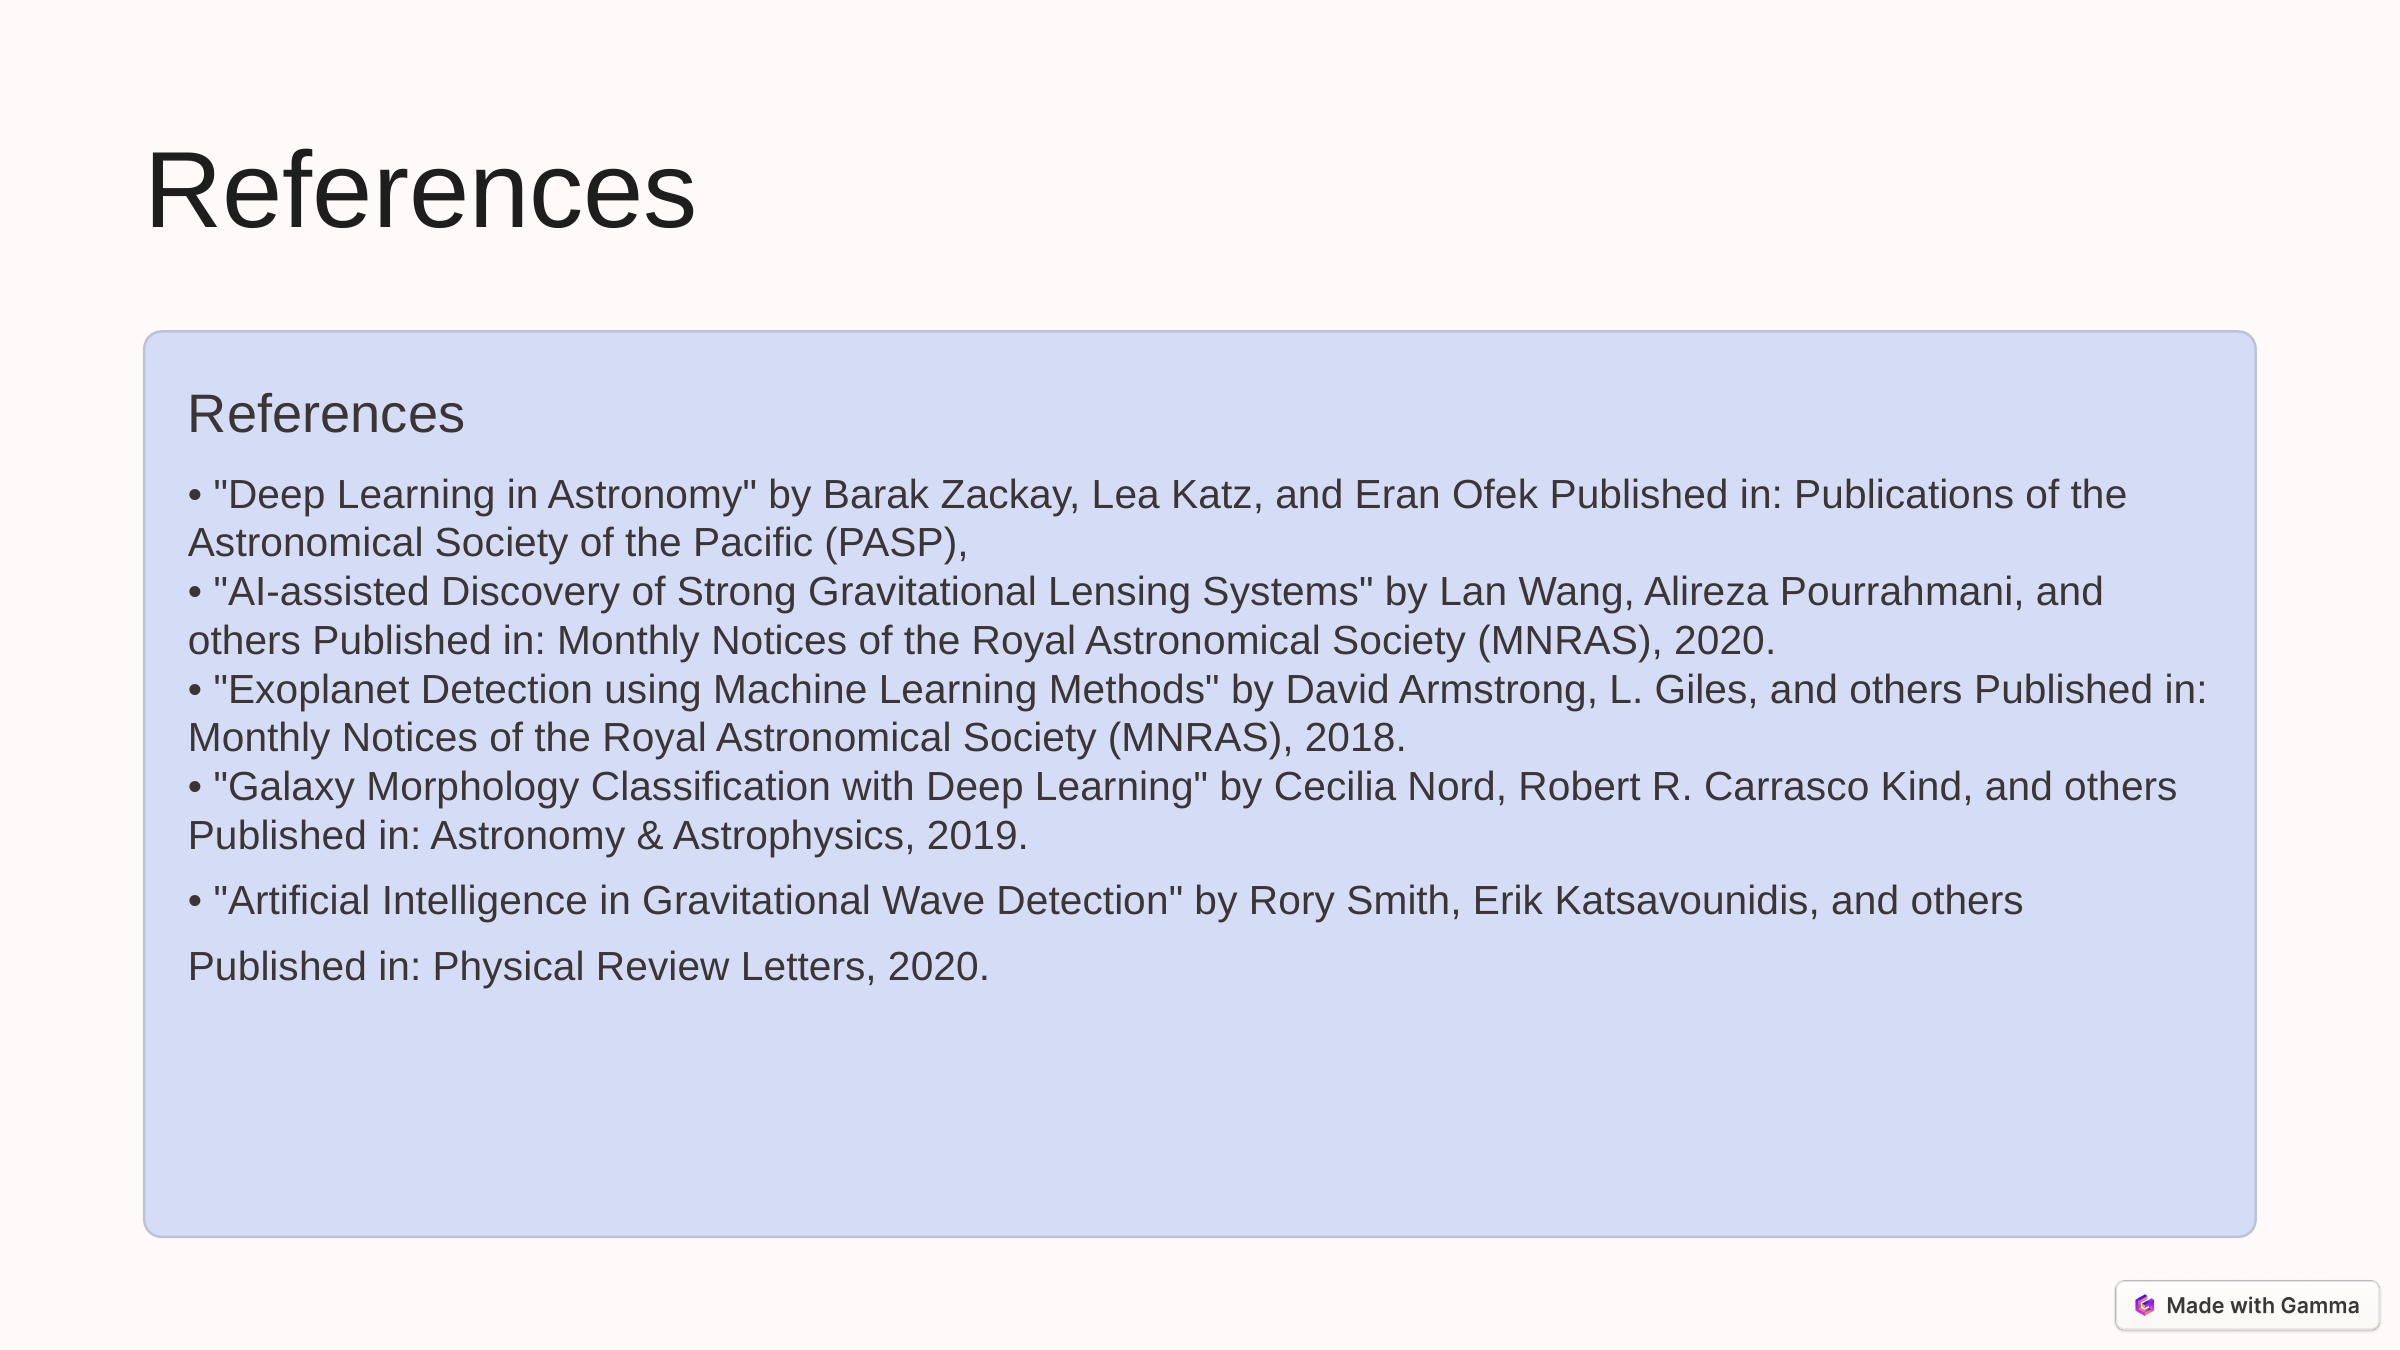

References

References
• "Deep Learning in Astronomy" by Barak Zackay, Lea Katz, and Eran Ofek Published in: Publications of the Astronomical Society of the Pacific (PASP),
• "AI-assisted Discovery of Strong Gravitational Lensing Systems" by Lan Wang, Alireza Pourrahmani, and others Published in: Monthly Notices of the Royal Astronomical Society (MNRAS), 2020.
• "Exoplanet Detection using Machine Learning Methods" by David Armstrong, L. Giles, and others Published in: Monthly Notices of the Royal Astronomical Society (MNRAS), 2018.
• "Galaxy Morphology Classification with Deep Learning" by Cecilia Nord, Robert R. Carrasco Kind, and others Published in: Astronomy & Astrophysics, 2019.
• "Artificial Intelligence in Gravitational Wave Detection" by Rory Smith, Erik Katsavounidis, and others Published in: Physical Review Letters, 2020.